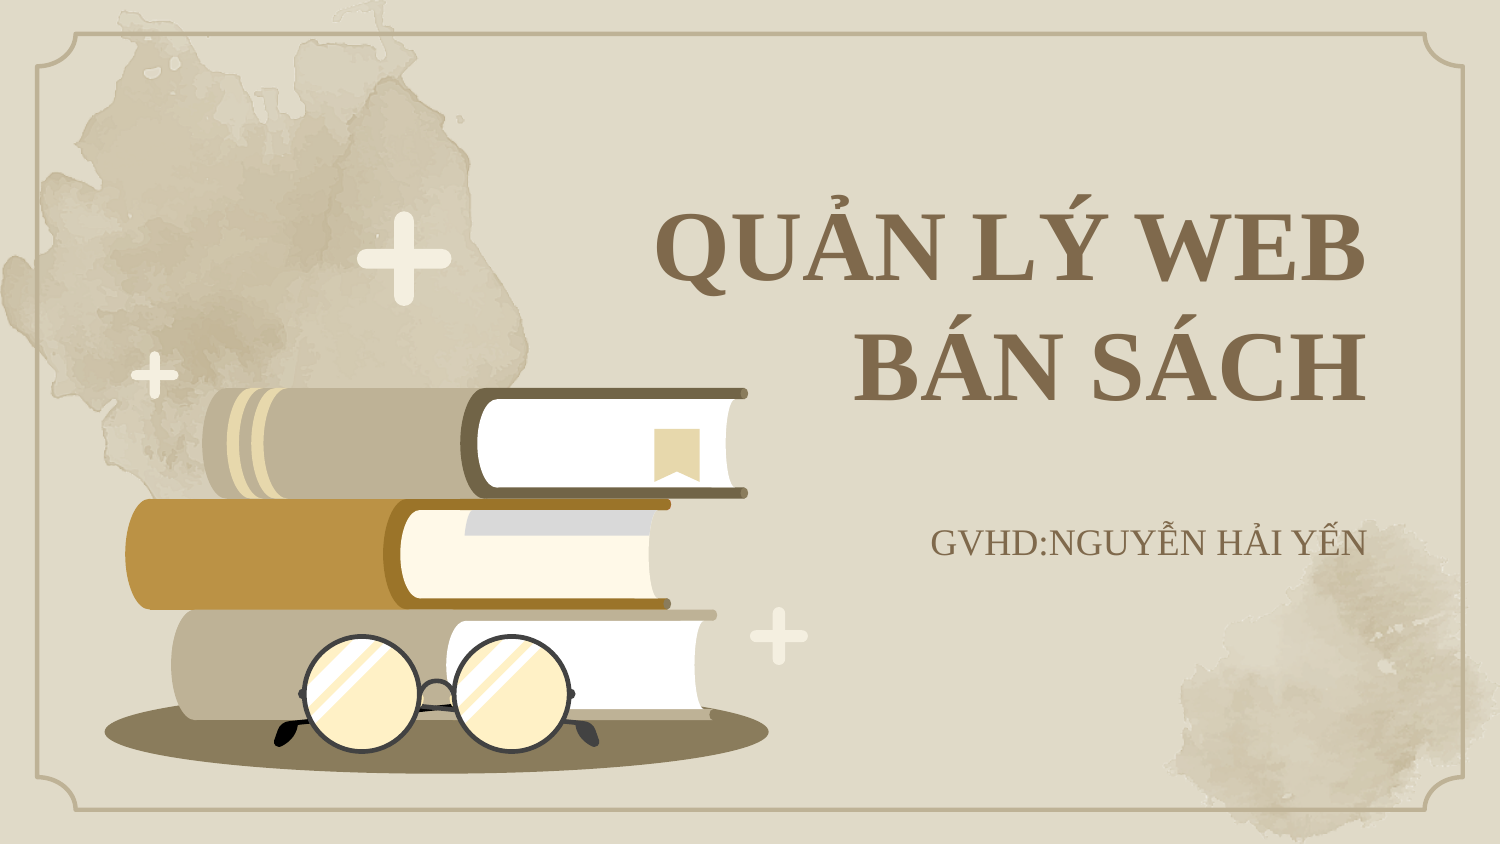

# QUẢN LÝ WEB BÁN SÁCH

GVHD:NGUYỄN HẢI YẾN